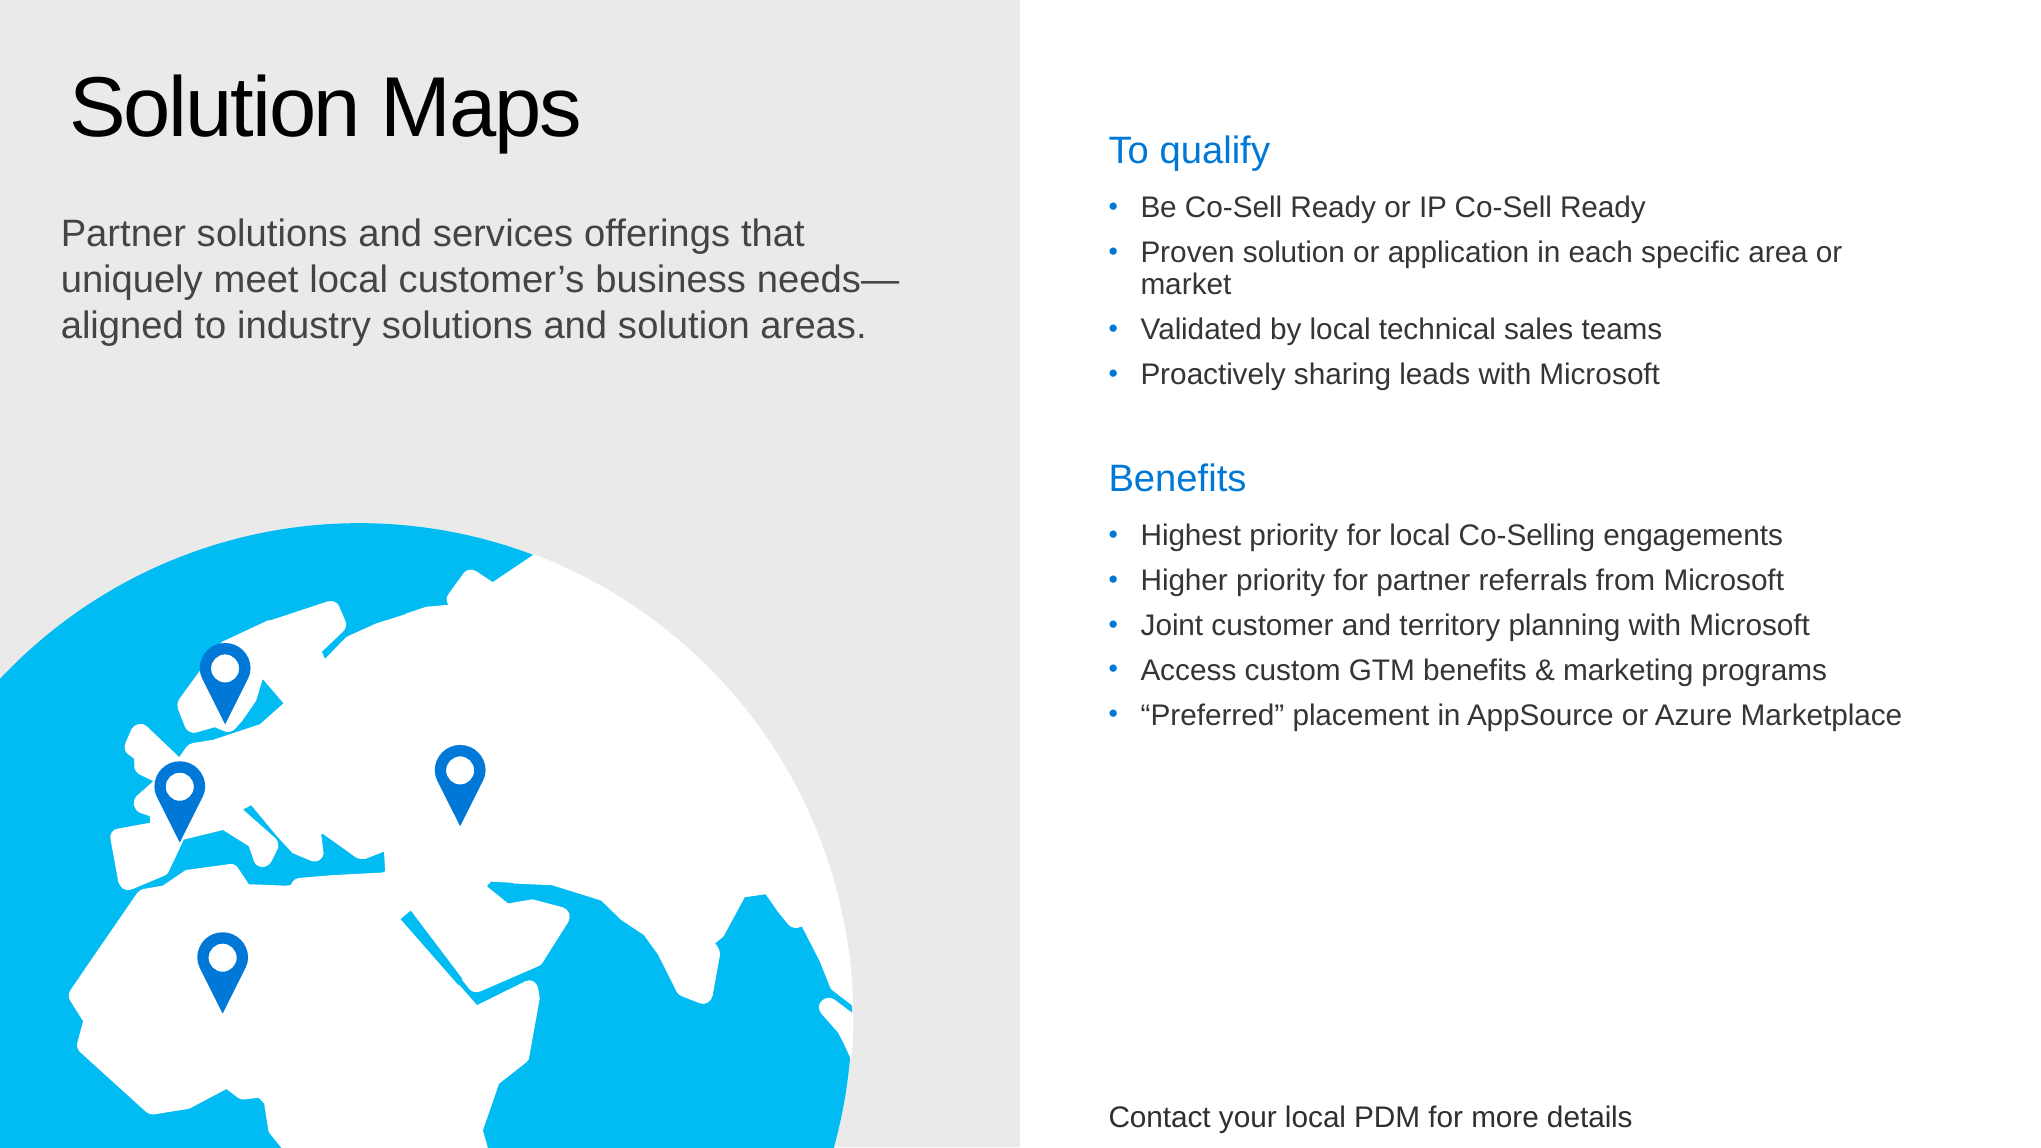

# Solution Maps
To qualify
Be Co-Sell Ready or IP Co-Sell Ready
Proven solution or application in each specific area or market
Validated by local technical sales teams
Proactively sharing leads with Microsoft

Benefits
Highest priority for local Co-Selling engagements
Higher priority for partner referrals from Microsoft
Joint customer and territory planning with Microsoft
Access custom GTM benefits & marketing programs
“Preferred” placement in AppSource or Azure Marketplace

Contact your local PDM for more details
Partner solutions and services offerings that uniquely meet local customer’s business needs—aligned to industry solutions and solution areas.